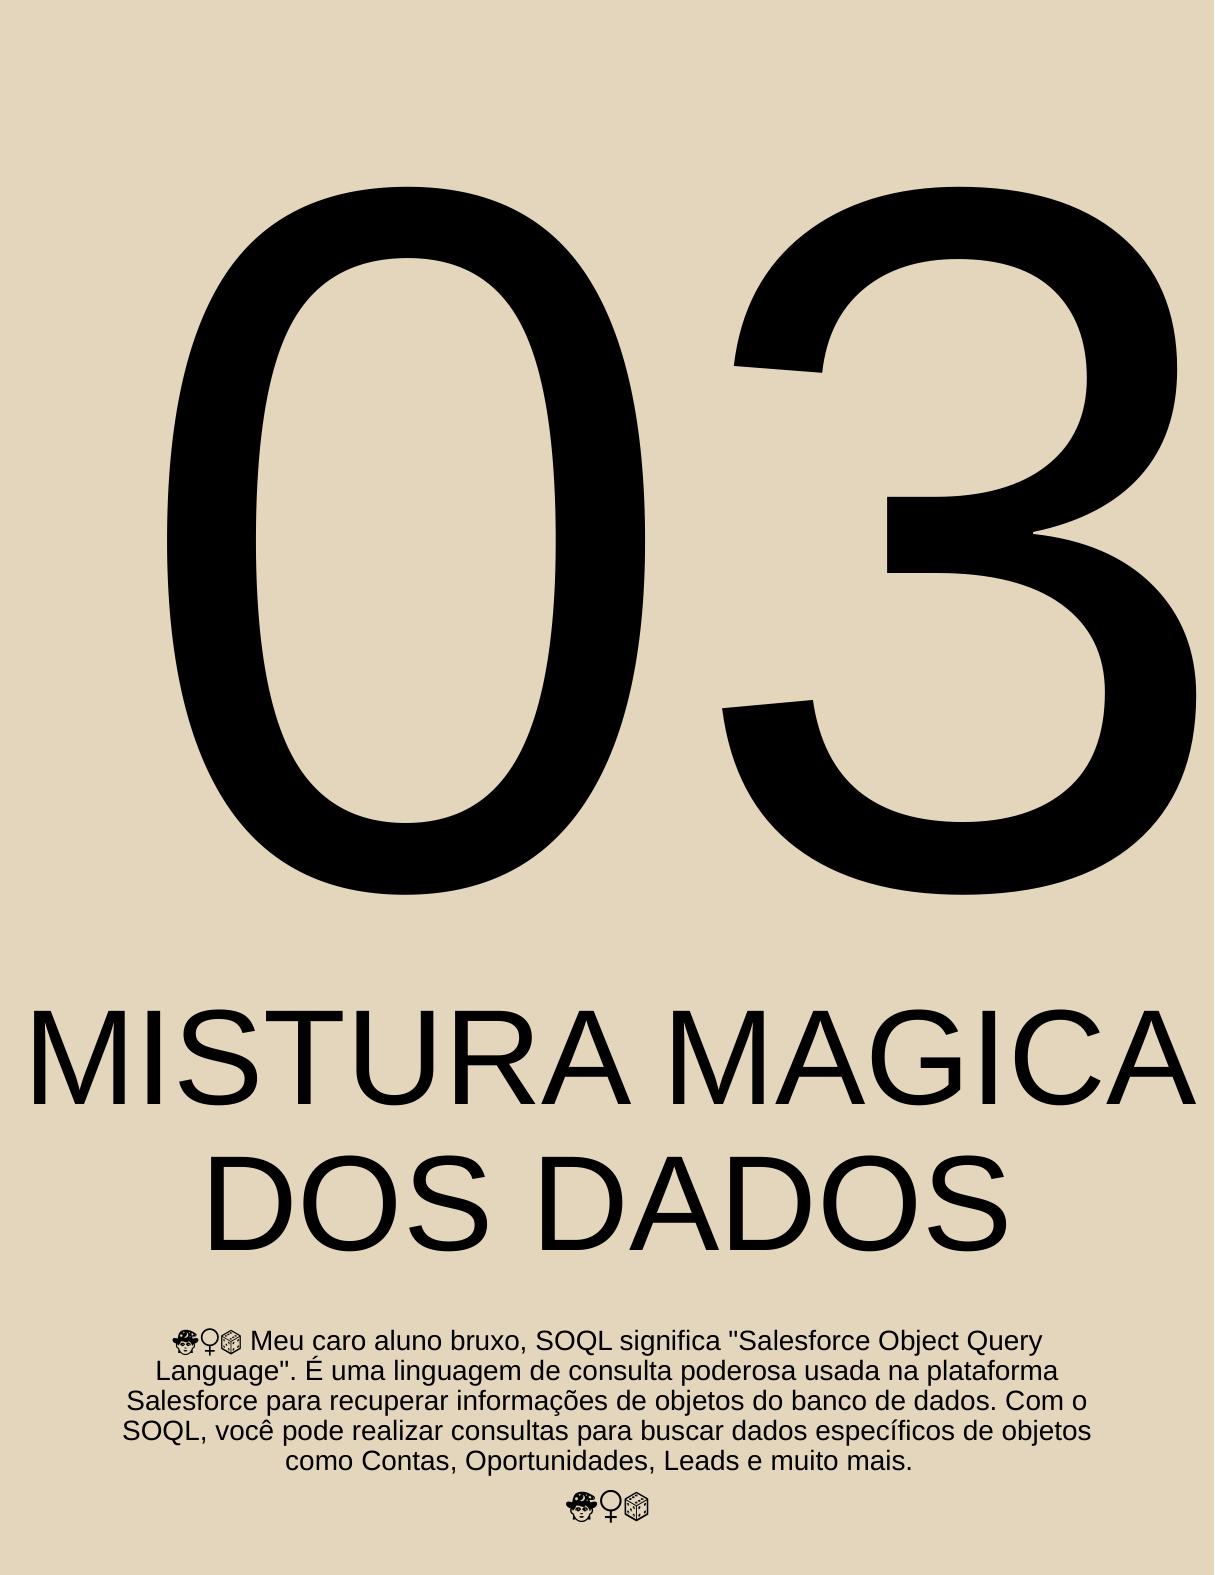

03
# MISTURA MAGICA DOS DADOS

🧙‍♀️🎲 Meu caro aluno bruxo, SOQL significa "Salesforce Object Query Language". É uma linguagem de consulta poderosa usada na plataforma Salesforce para recuperar informações de objetos do banco de dados. Com o SOQL, você pode realizar consultas para buscar dados específicos de objetos como Contas, Oportunidades, Leads e muito mais.
🧙‍♀️🎲